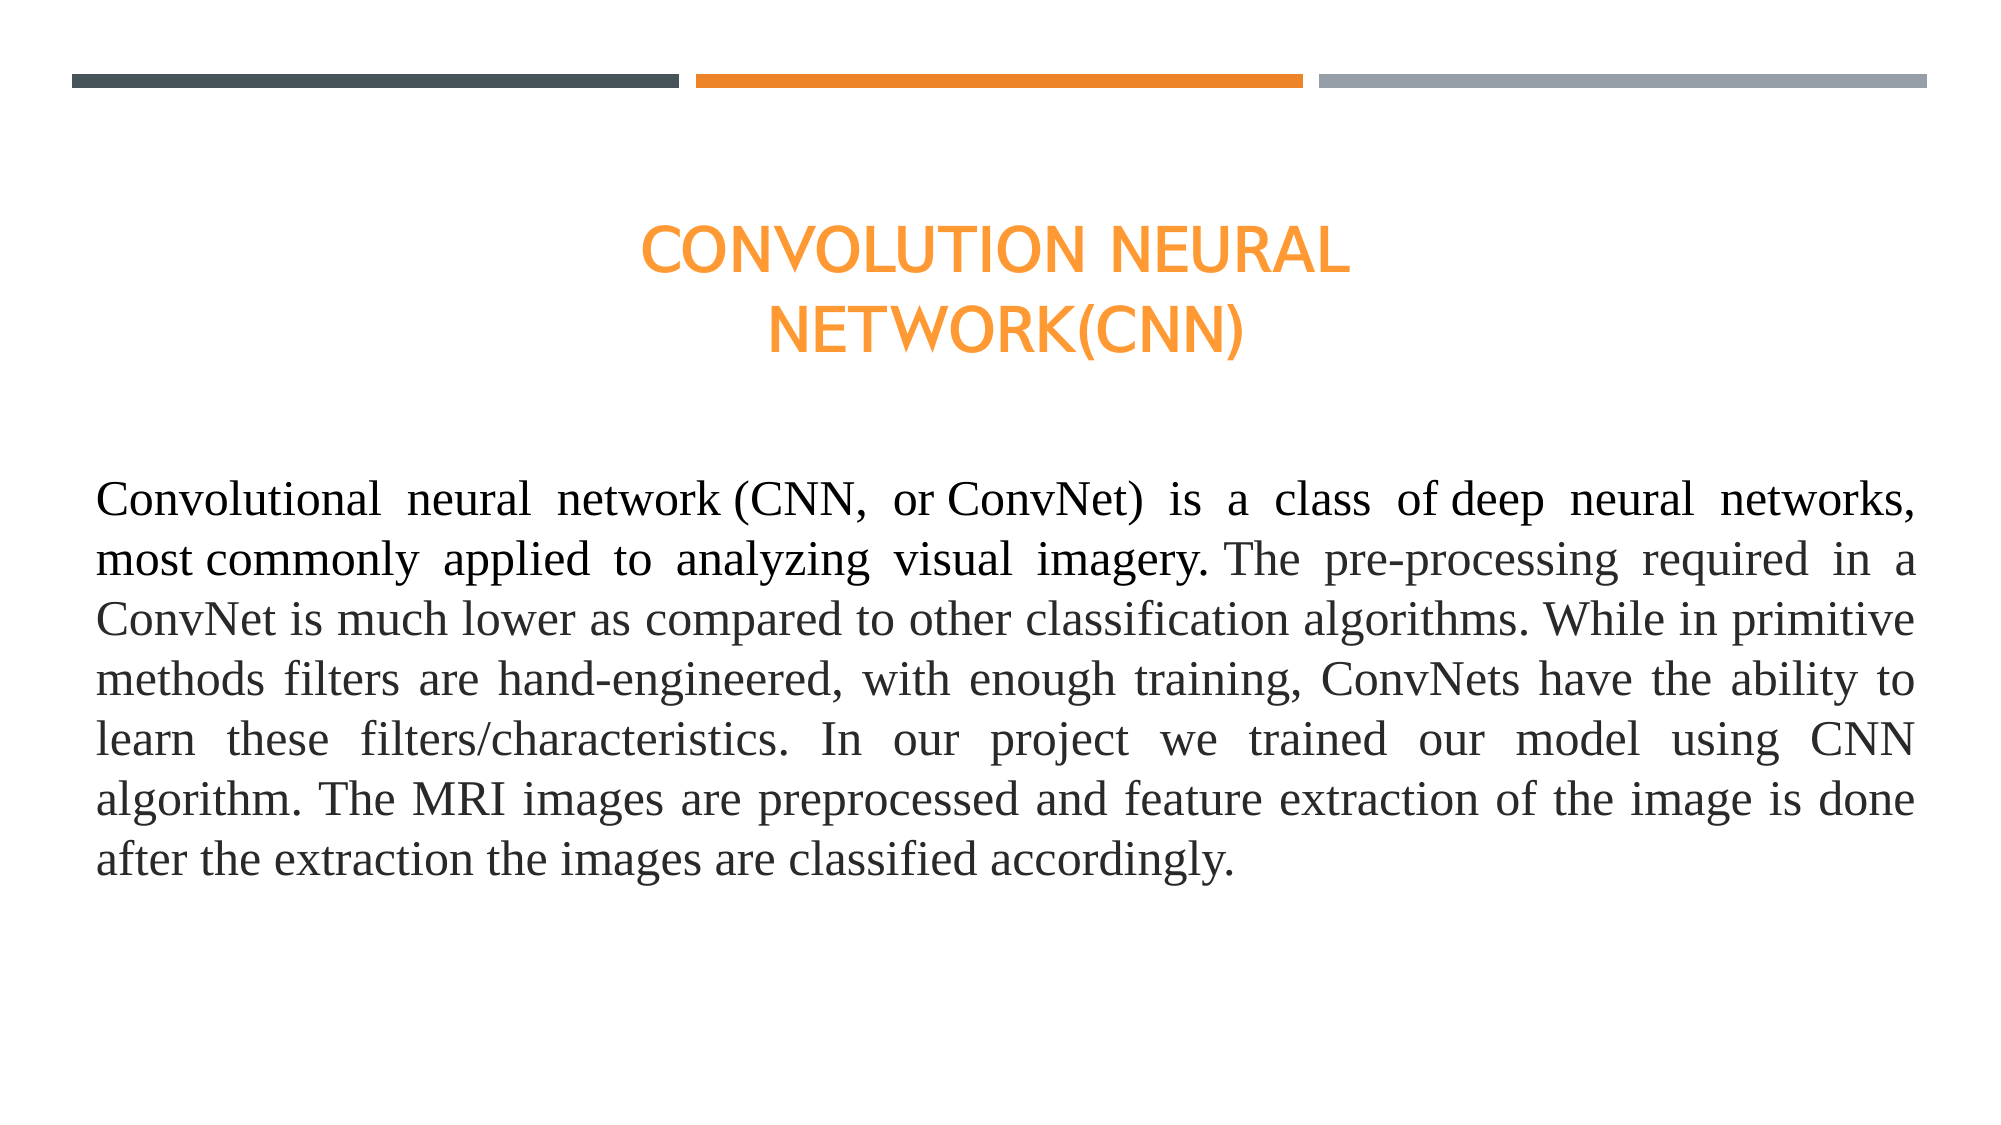

CONVOLUTION NEURAL
NETWORK(CNN)

Convolutional neural network (CNN, or ConvNet) is a class of deep neural networks, most commonly applied to analyzing visual imagery. The pre-processing required in a ConvNet is much lower as compared to other classification algorithms. While in primitive methods filters are hand-engineered, with enough training, ConvNets have the ability to learn these filters/characteristics. In our project we trained our model using CNN algorithm. The MRI images are preprocessed and feature extraction of the image is done after the extraction the images are classified accordingly.